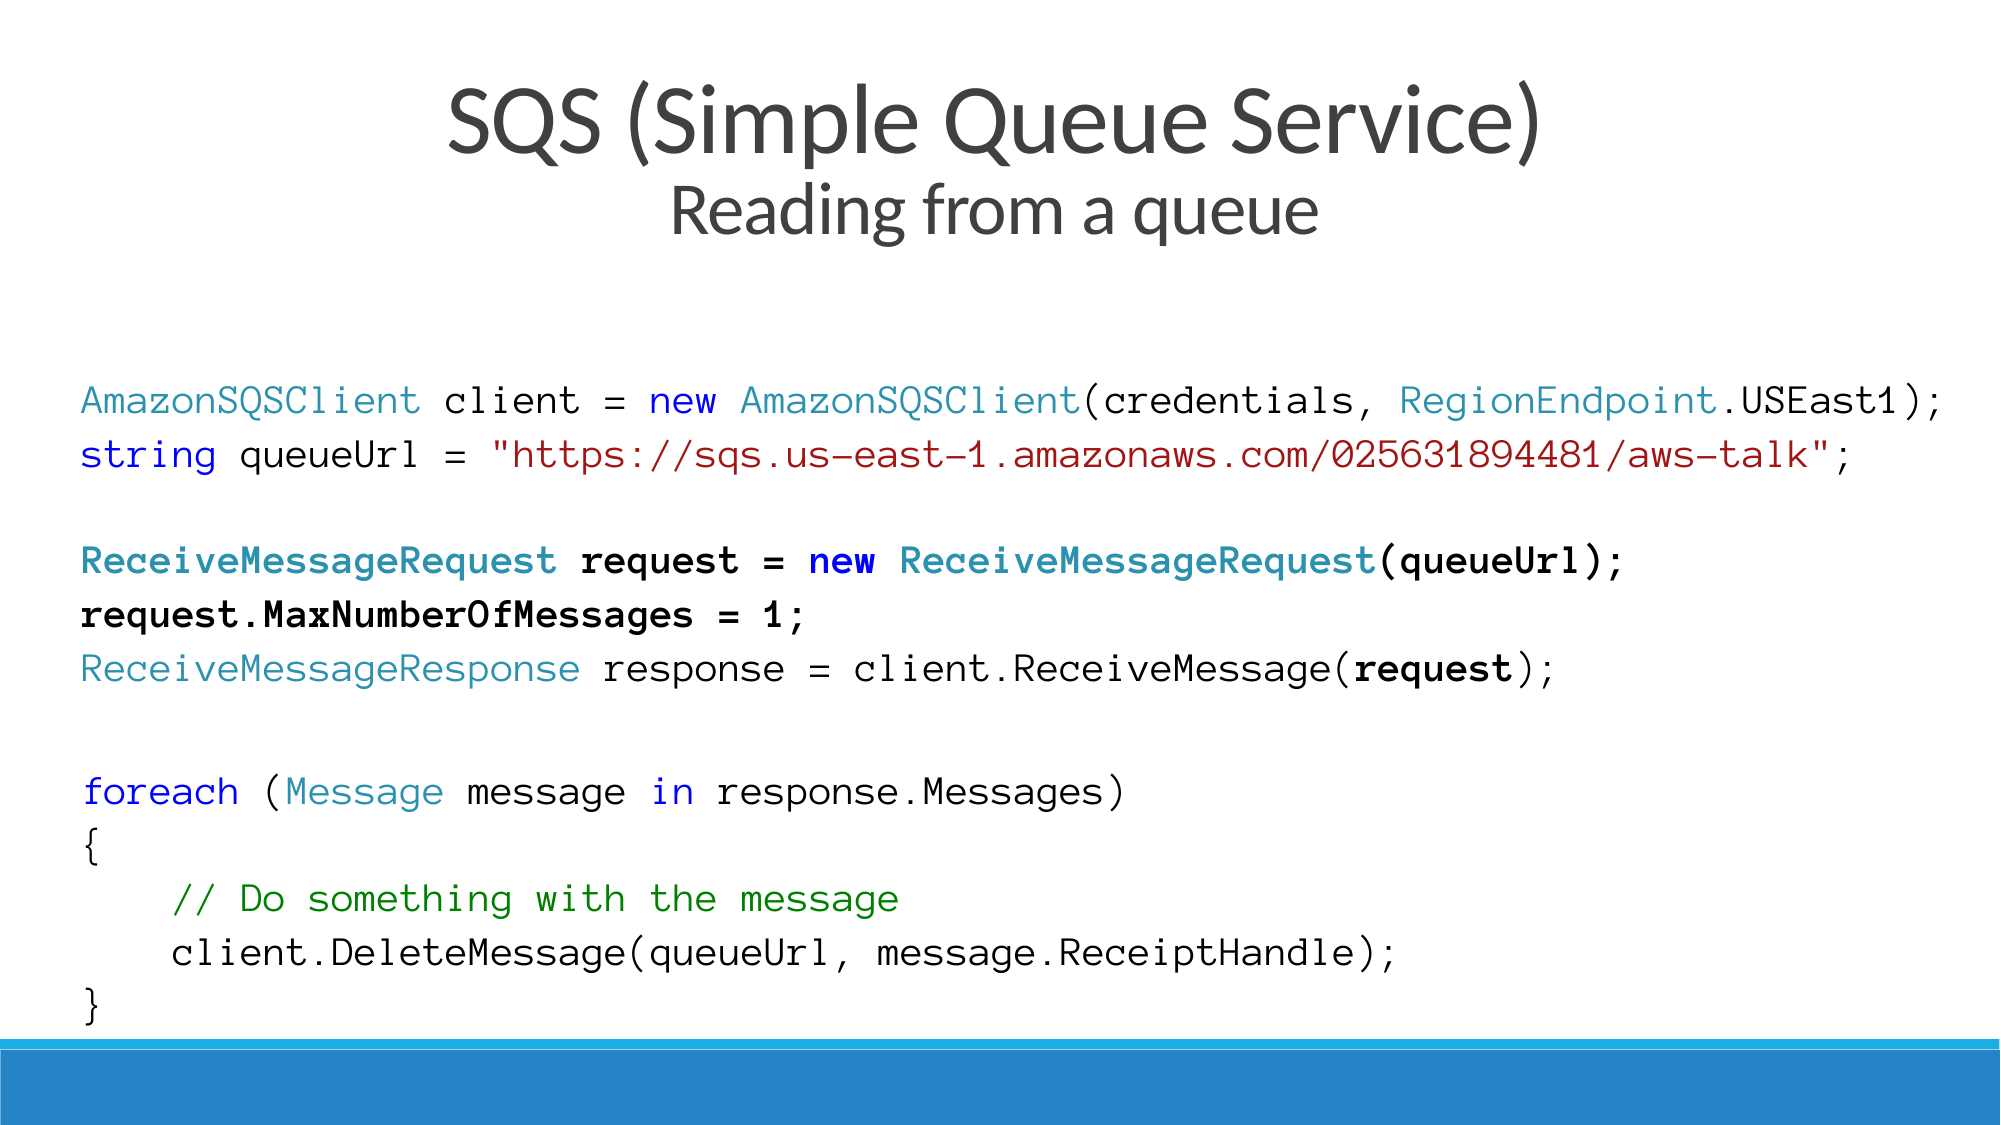

SQS (Simple Queue Service)
Reading from a queue
AmazonSQSClient client = new AmazonSQSClient(credentials, RegionEndpoint.USEast1);
string queueUrl = "https://sqs.us-east-1.amazonaws.com/025631894481/aws-talk";

ReceiveMessageRequest request = new ReceiveMessageRequest(queueUrl);
request.MaxNumberOfMessages = 1;
ReceiveMessageResponse response = client.ReceiveMessage(request);

foreach (Message message in response.Messages)
{
    // Do something with the message
    client.DeleteMessage(queueUrl, message.ReceiptHandle);
}